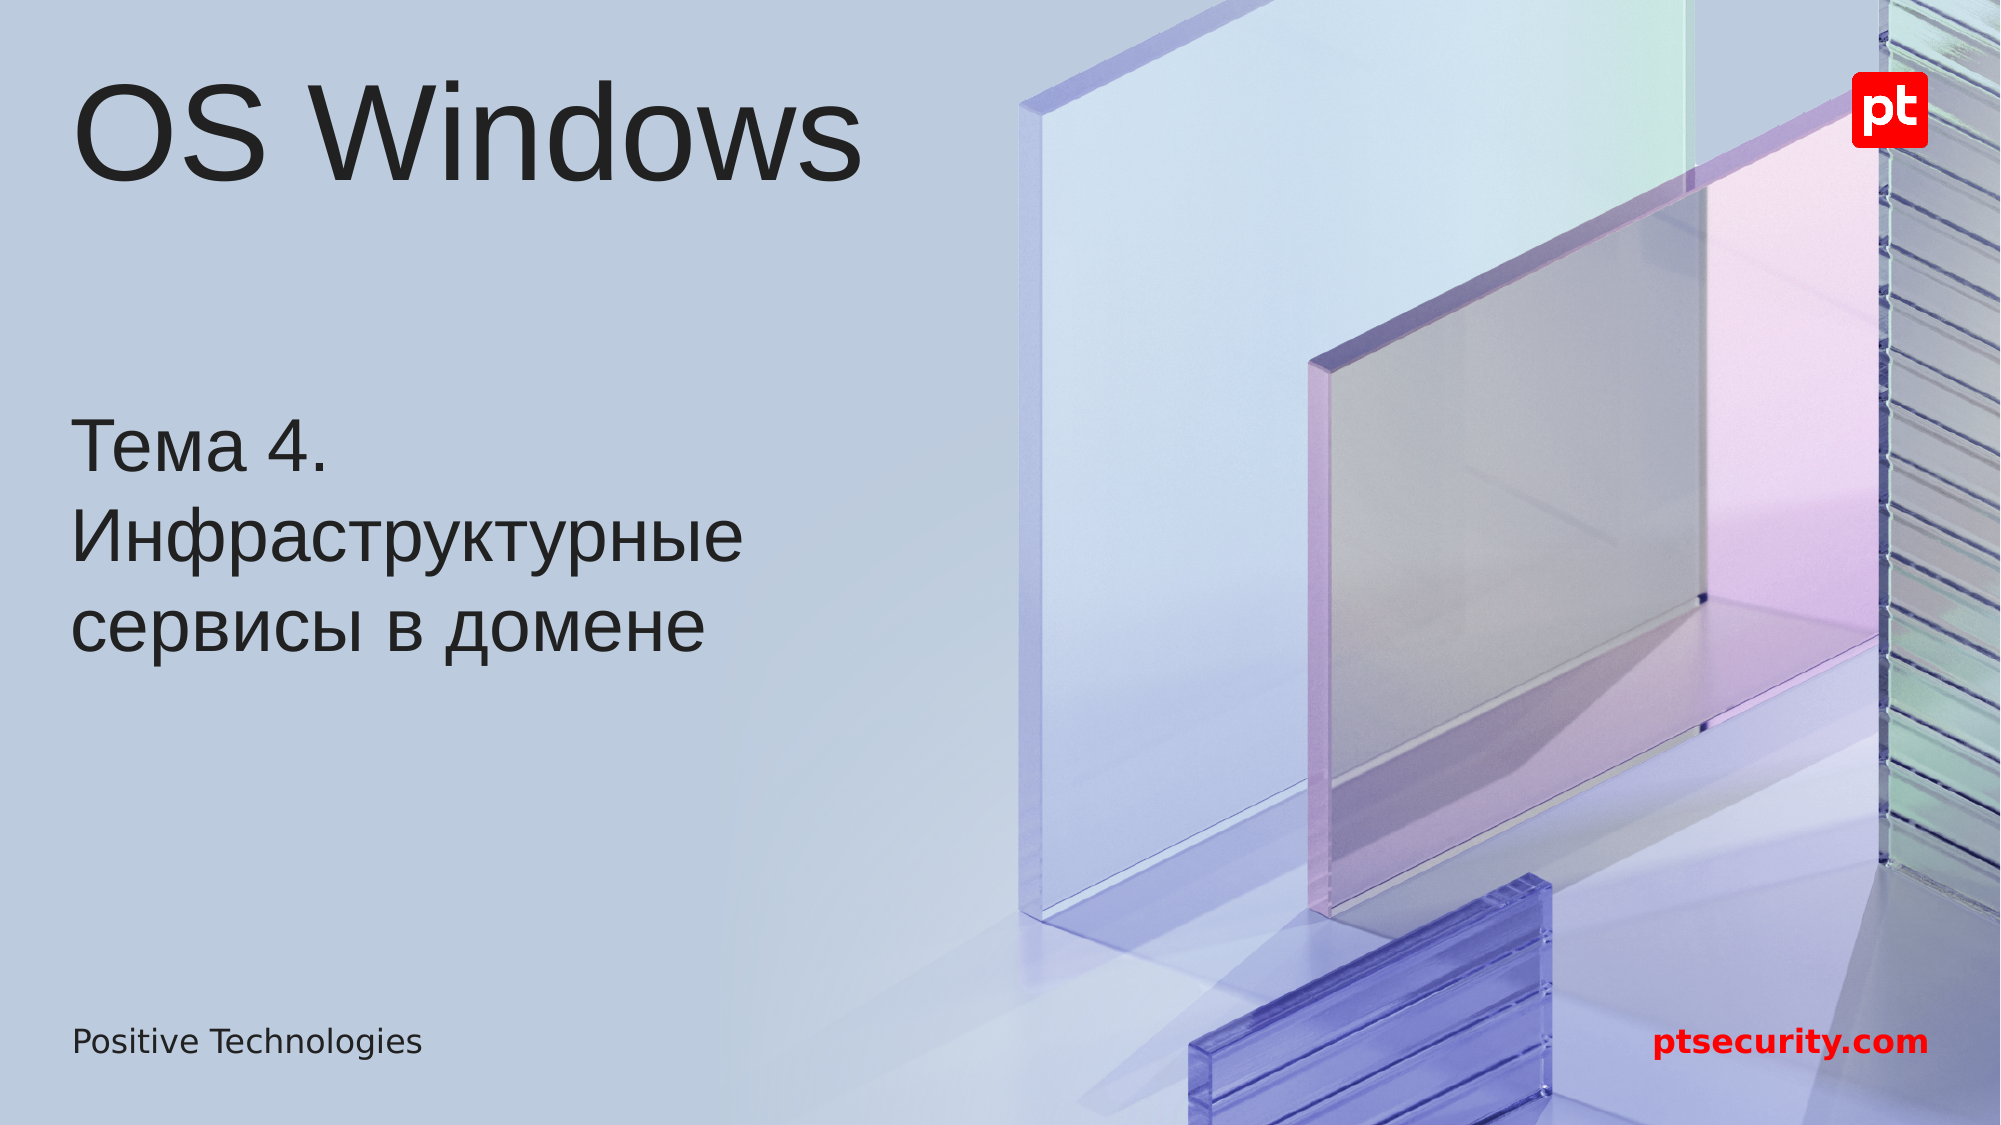

# OS Windows
Тема 4. Инфраструктурные сервисы в домене